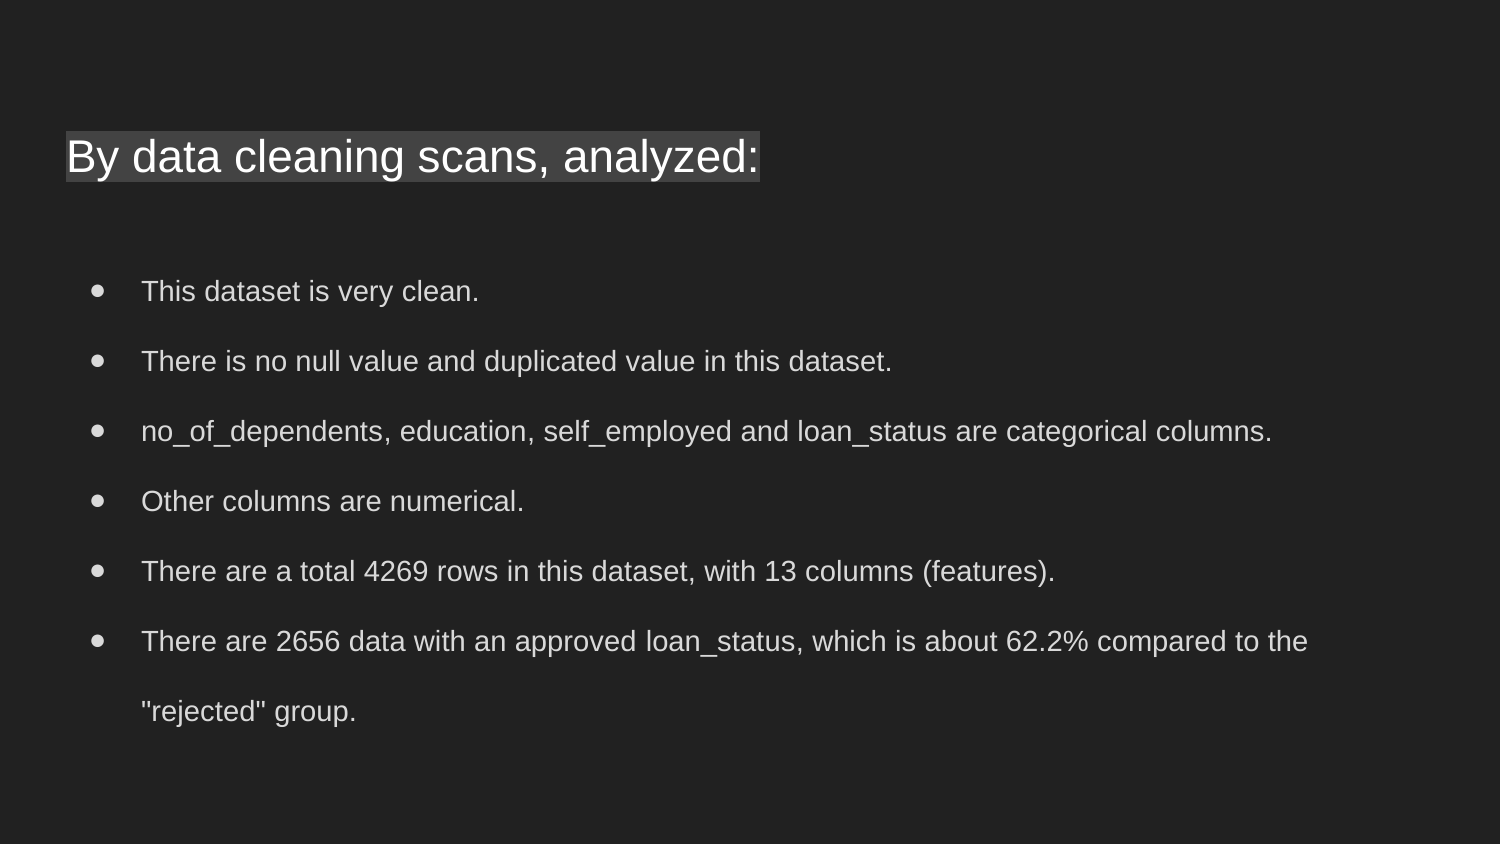

# By data cleaning scans, analyzed:

This dataset is very clean.
There is no null value and duplicated value in this dataset.
no_of_dependents, education, self_employed and loan_status are categorical columns.
Other columns are numerical.
There are a total 4269 rows in this dataset, with 13 columns (features).
There are 2656 data with an approved loan_status, which is about 62.2% compared to the "rejected" group.